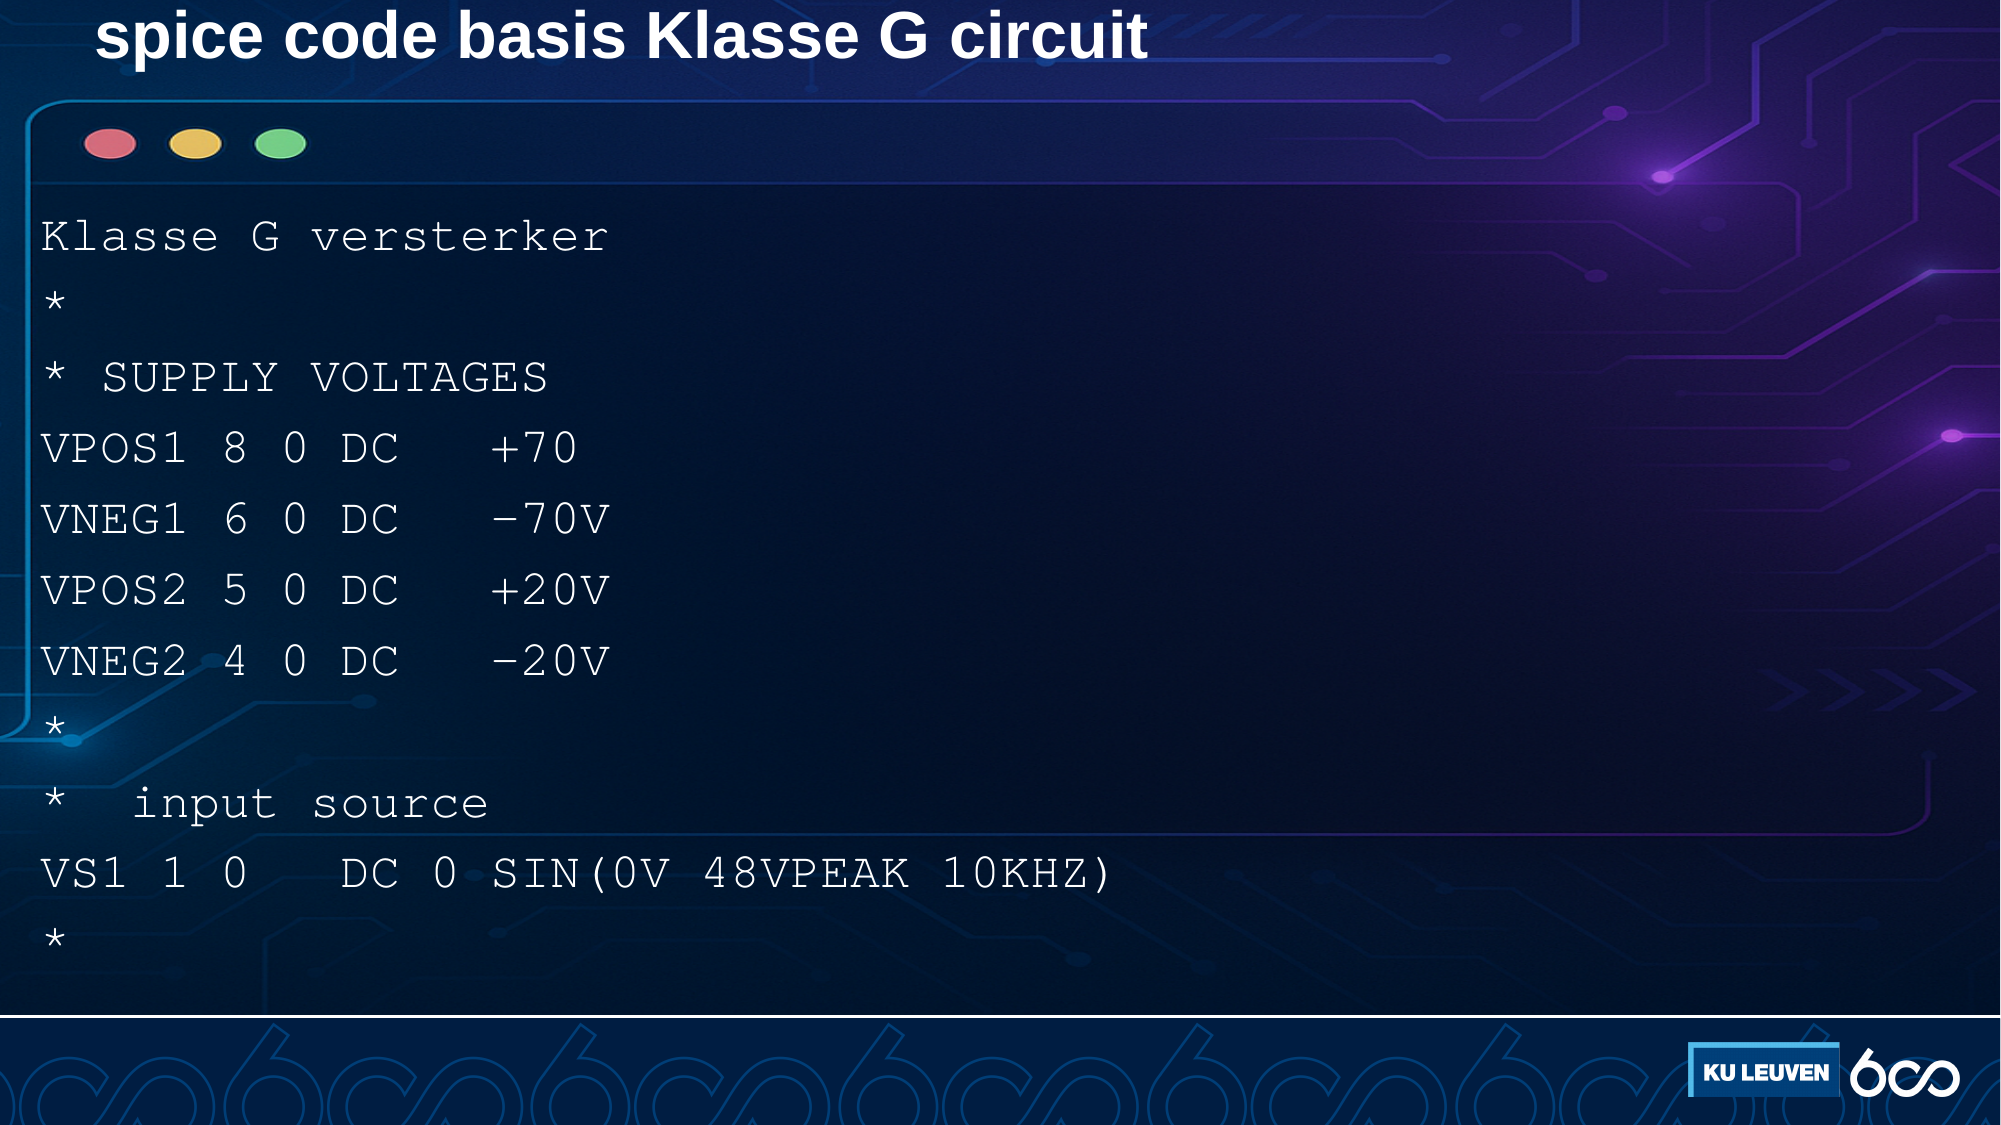

# spice code basis Klasse G circuit
Klasse G versterker
*
* SUPPLY VOLTAGES
VPOS1 8 0 DC	+70
VNEG1 6 0 DC	-70V
VPOS2 5 0 DC	+20V
VNEG2 4 0 DC	-20V
*
*  input source
VS1 1 0	DC 0 SIN(0V 48VPEAK 10KHZ)
*